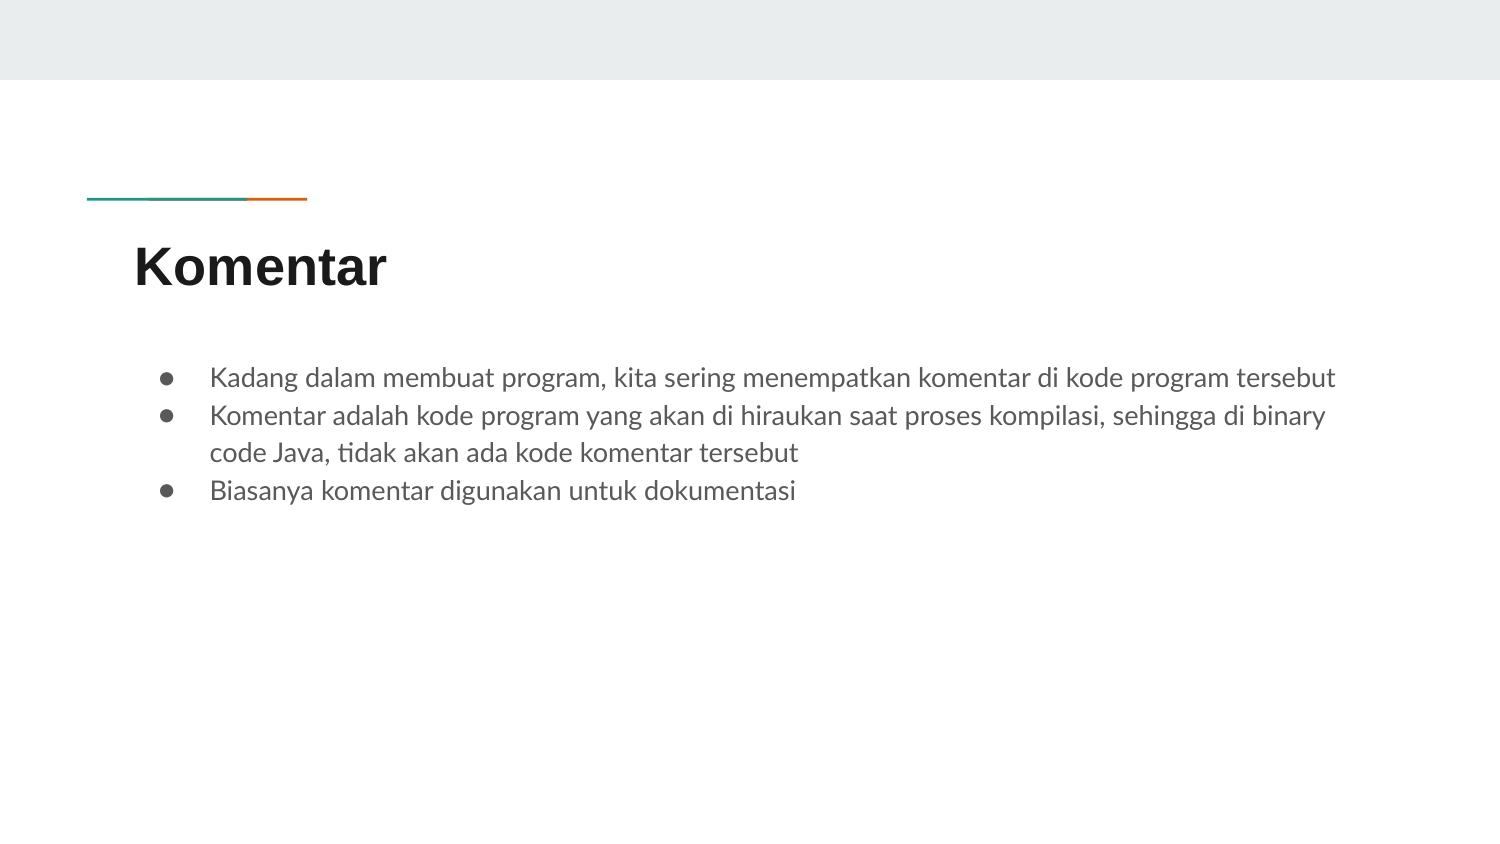

# Komentar
Kadang dalam membuat program, kita sering menempatkan komentar di kode program tersebut
Komentar adalah kode program yang akan di hiraukan saat proses kompilasi, sehingga di binary code Java, tidak akan ada kode komentar tersebut
Biasanya komentar digunakan untuk dokumentasi